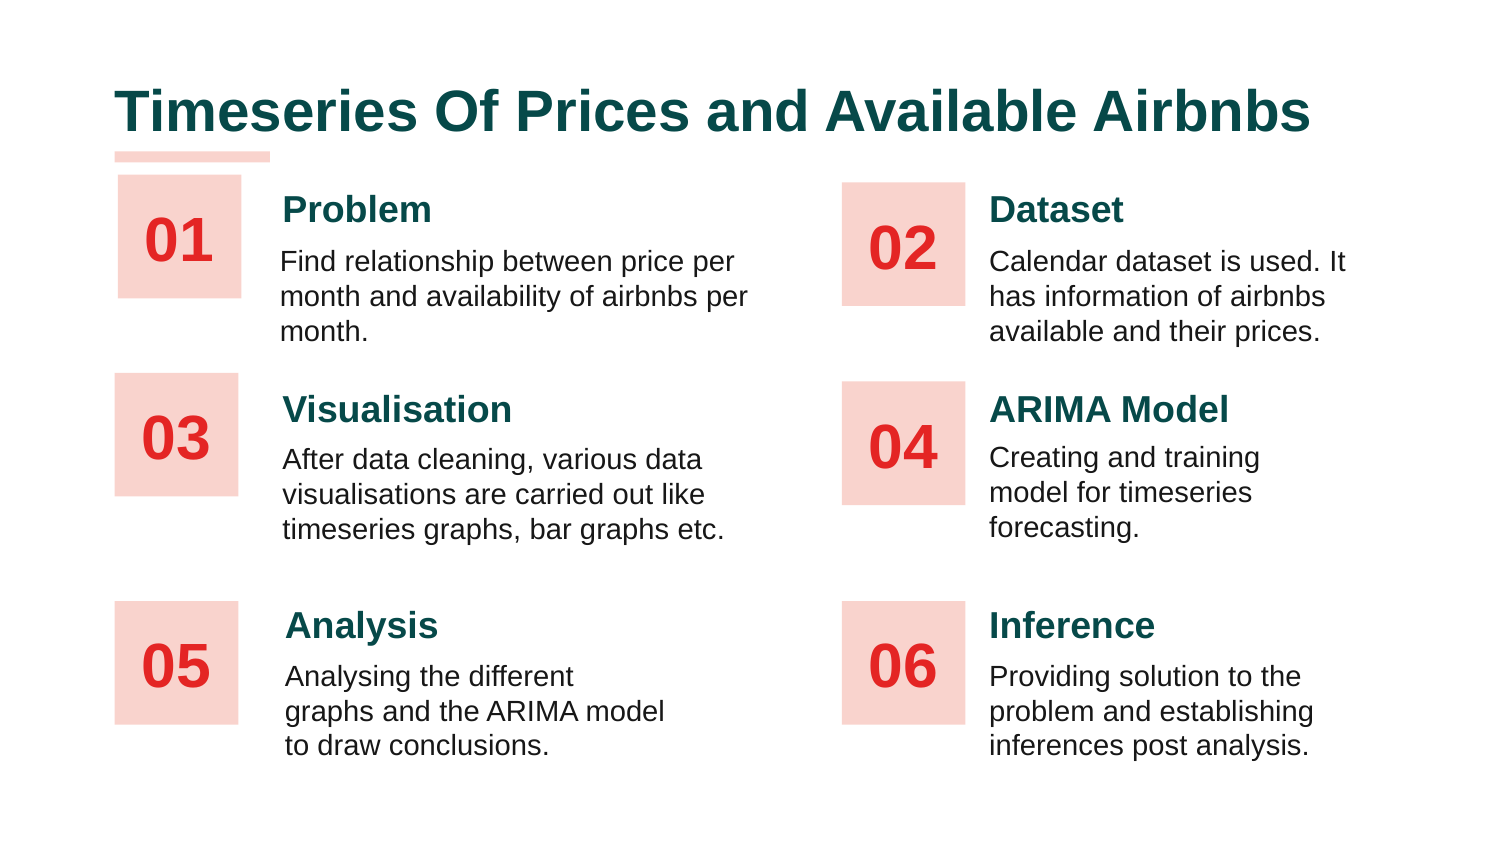

Timeseries Of Prices and Available Airbnbs

Problem
Dataset
01
02
Find relationship between price per month and availability of airbnbs per month.
Calendar dataset is used. It has information of airbnbs available and their prices.

Visualisation

ARIMA Model
03
04
Creating and training model for timeseries forecasting.
After data cleaning, various data visualisations are carried out like timeseries graphs, bar graphs etc.
Analysis
Inference

05
06
Analysing the different graphs and the ARIMA model to draw conclusions.
Providing solution to the problem and establishing inferences post analysis.